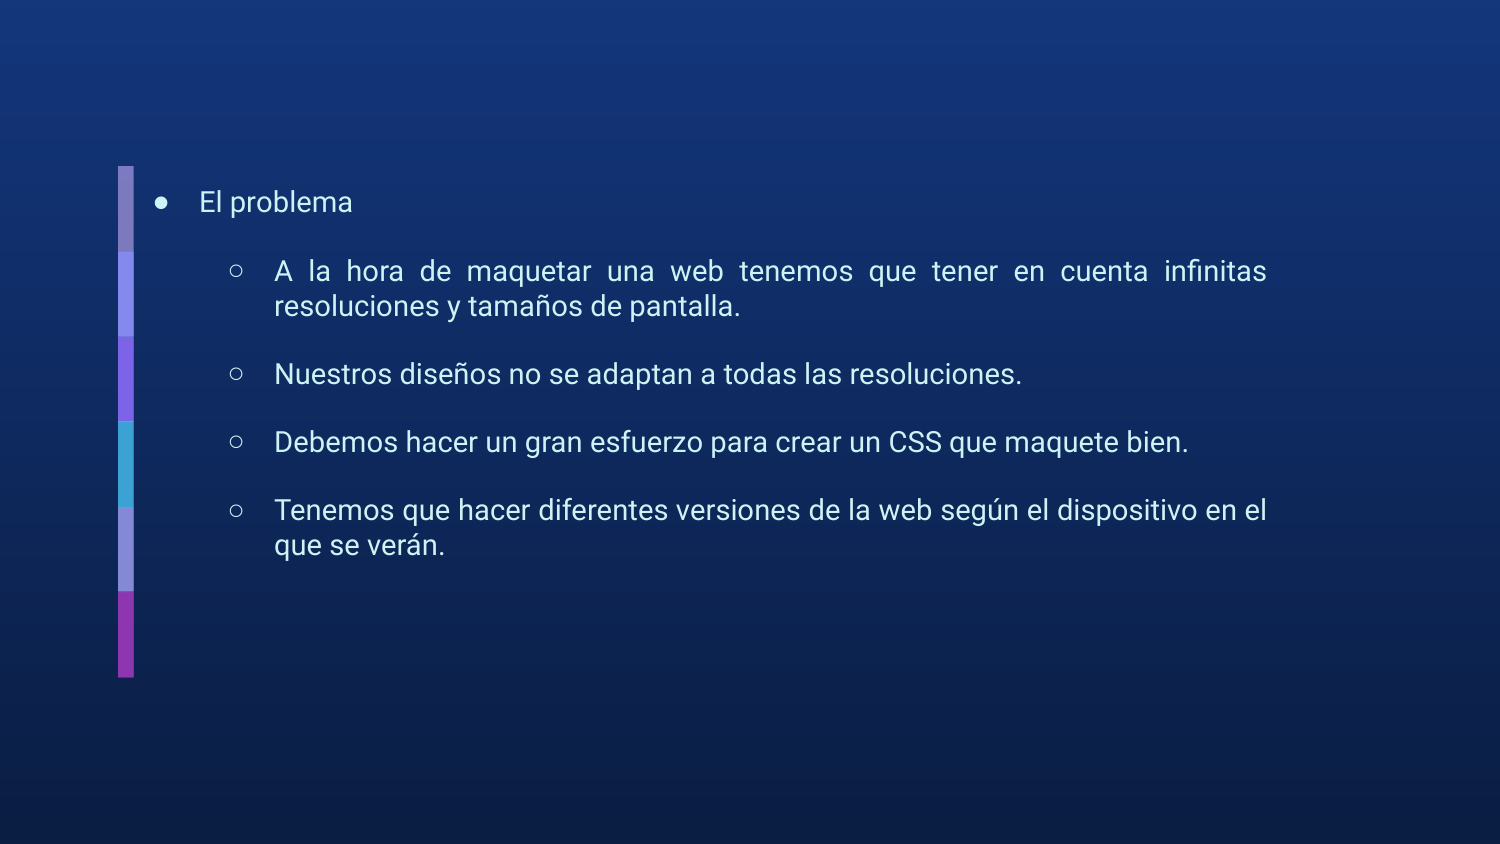

El problema
A la hora de maquetar una web tenemos que tener en cuenta infinitas resoluciones y tamaños de pantalla.
Nuestros diseños no se adaptan a todas las resoluciones.
Debemos hacer un gran esfuerzo para crear un CSS que maquete bien.
Tenemos que hacer diferentes versiones de la web según el dispositivo en el que se verán.